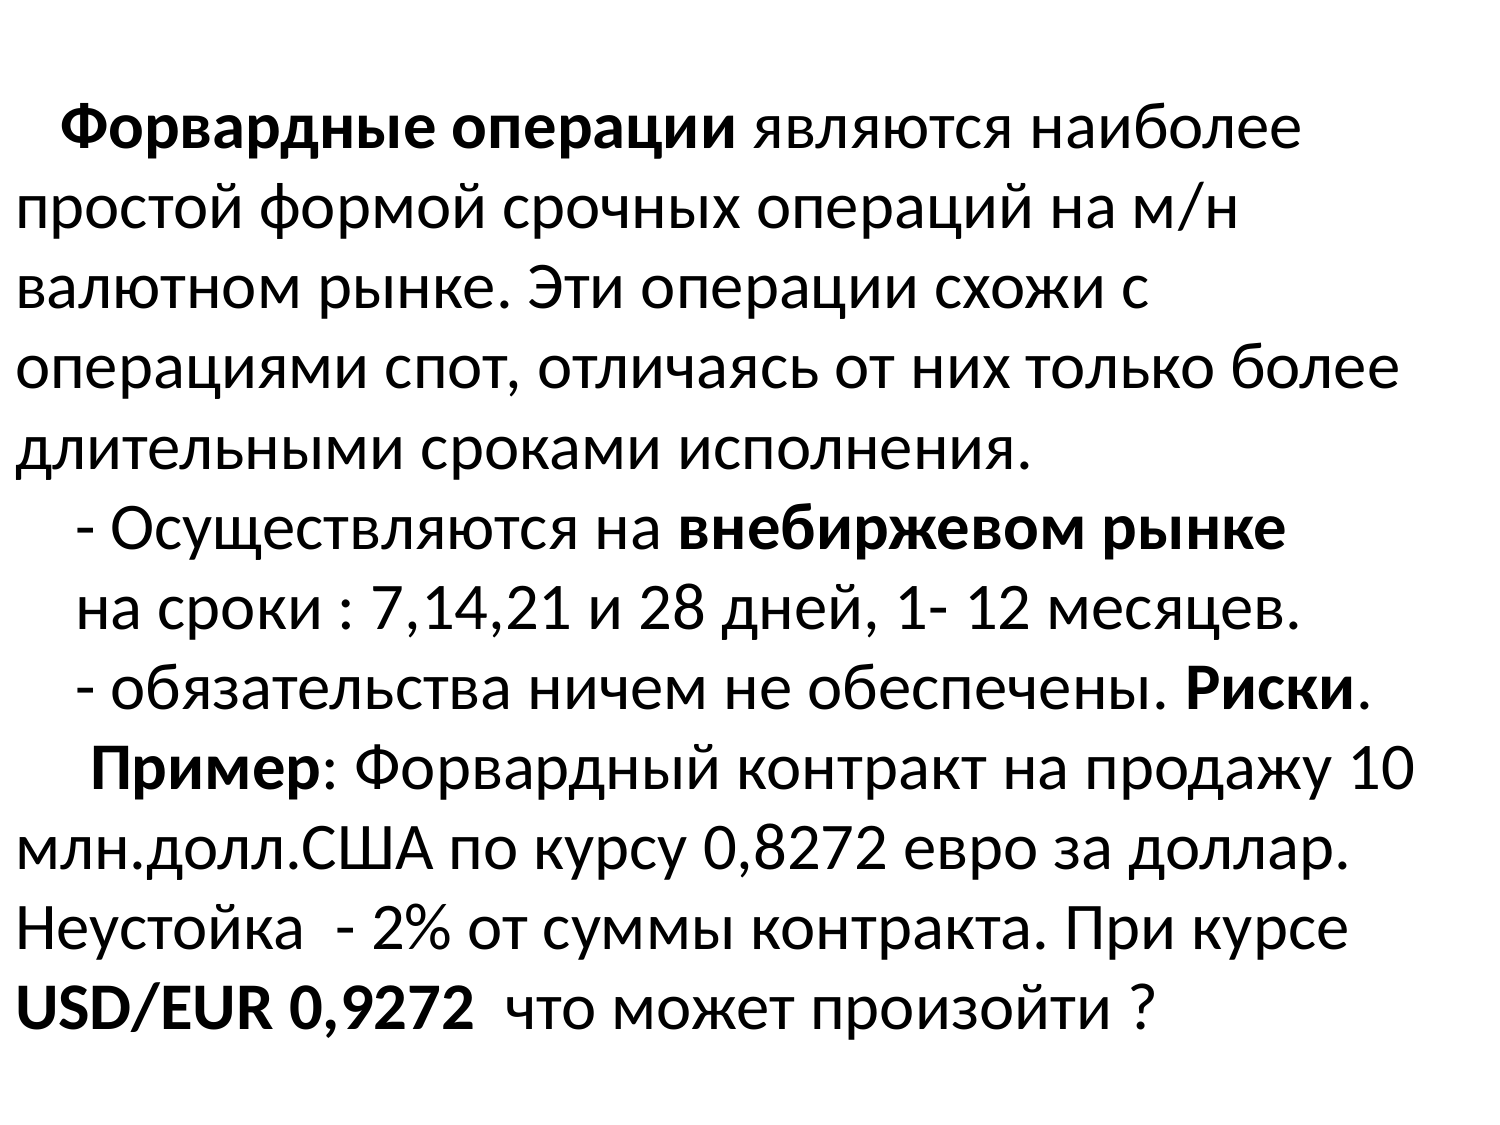

# Форвардные операции являются наиболее простой формой срочных операций на м/н валютном рынке. Эти операции схожи с операциями спот, отличаясь от них только более длительными сроками исполнения. - Осуществляются на внебиржевом рынке на сроки : 7,14,21 и 28 дней, 1- 12 месяцев. - обязательства ничем не обеспечены. Риски. Пример: Форвардный контракт на продажу 10 млн.долл.США по курсу 0,8272 евро за доллар. Неустойка  - 2% от суммы контракта. При курсе USD/EUR 0,9272  что может произойти ?